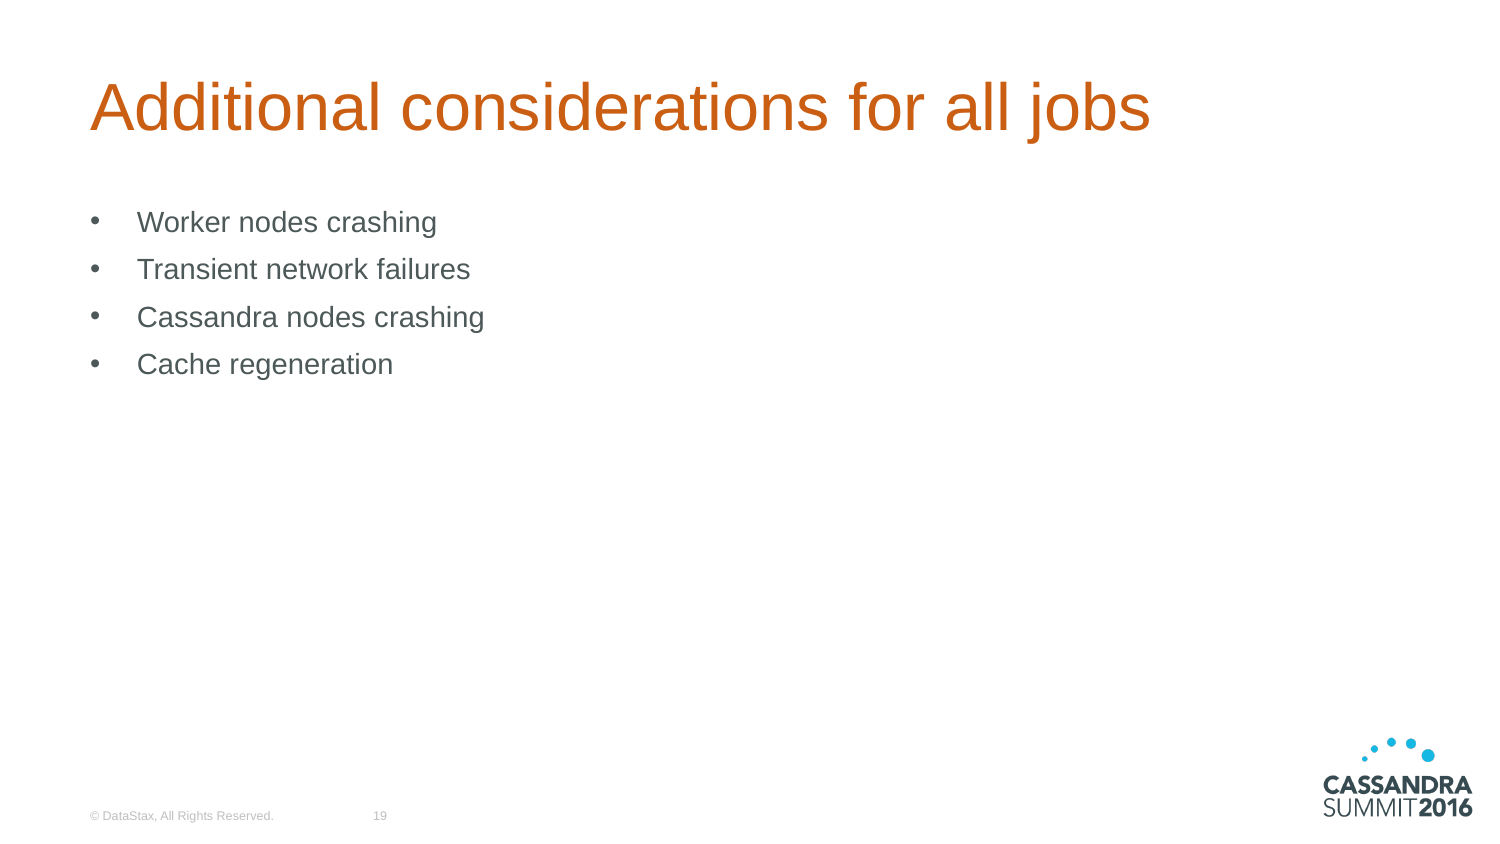

# Additional considerations for all jobs
Worker nodes crashing
Transient network failures
Cassandra nodes crashing
Cache regeneration

© DataStax, All Rights Reserved.
19